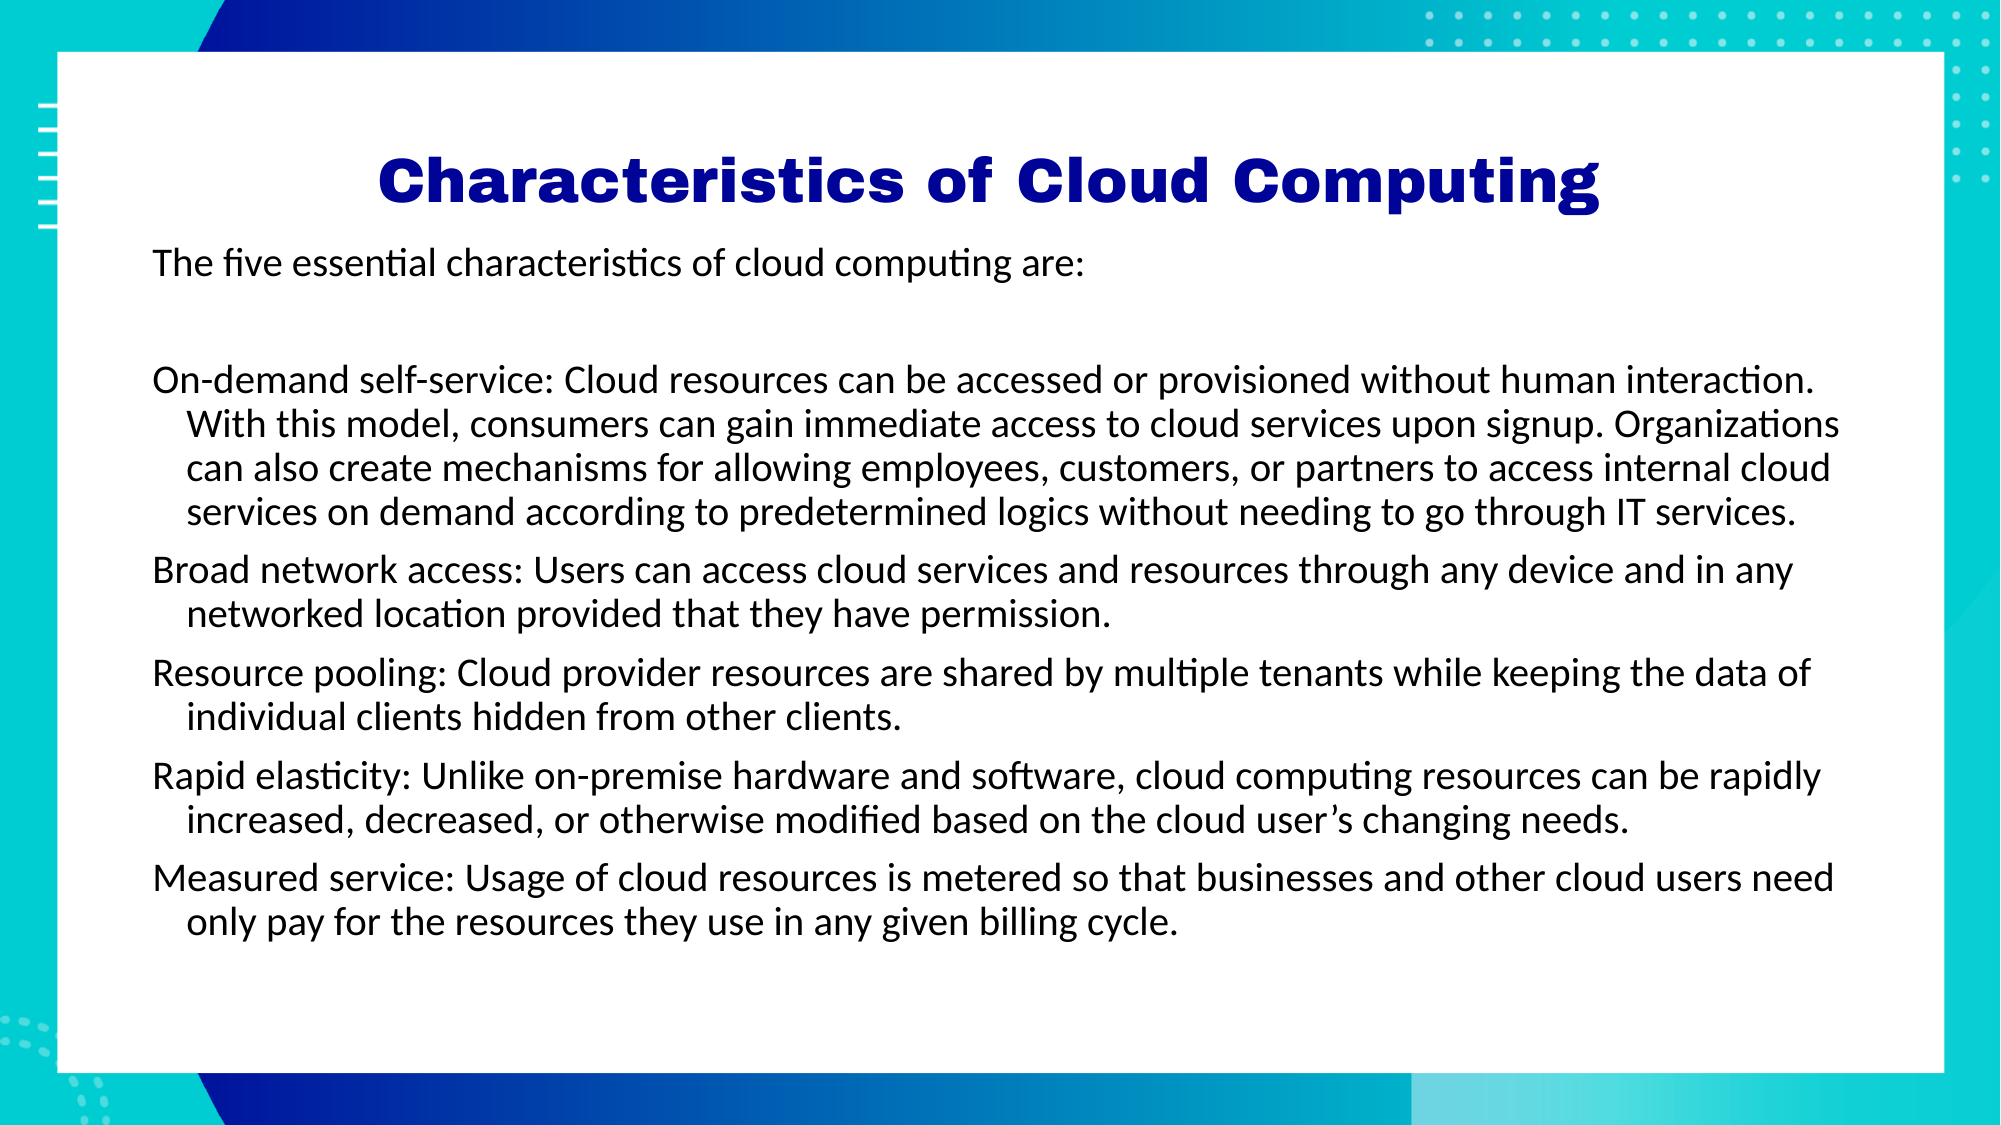

# Characteristics of Cloud Computing
The five essential characteristics of cloud computing are:

On-demand self-service: Cloud resources can be accessed or provisioned without human interaction. With this model, consumers can gain immediate access to cloud services upon signup. Organizations can also create mechanisms for allowing employees, customers, or partners to access internal cloud services on demand according to predetermined logics without needing to go through IT services.
Broad network access: Users can access cloud services and resources through any device and in any networked location provided that they have permission.
Resource pooling: Cloud provider resources are shared by multiple tenants while keeping the data of individual clients hidden from other clients.
Rapid elasticity: Unlike on-premise hardware and software, cloud computing resources can be rapidly increased, decreased, or otherwise modified based on the cloud user’s changing needs.
Measured service: Usage of cloud resources is metered so that businesses and other cloud users need only pay for the resources they use in any given billing cycle.